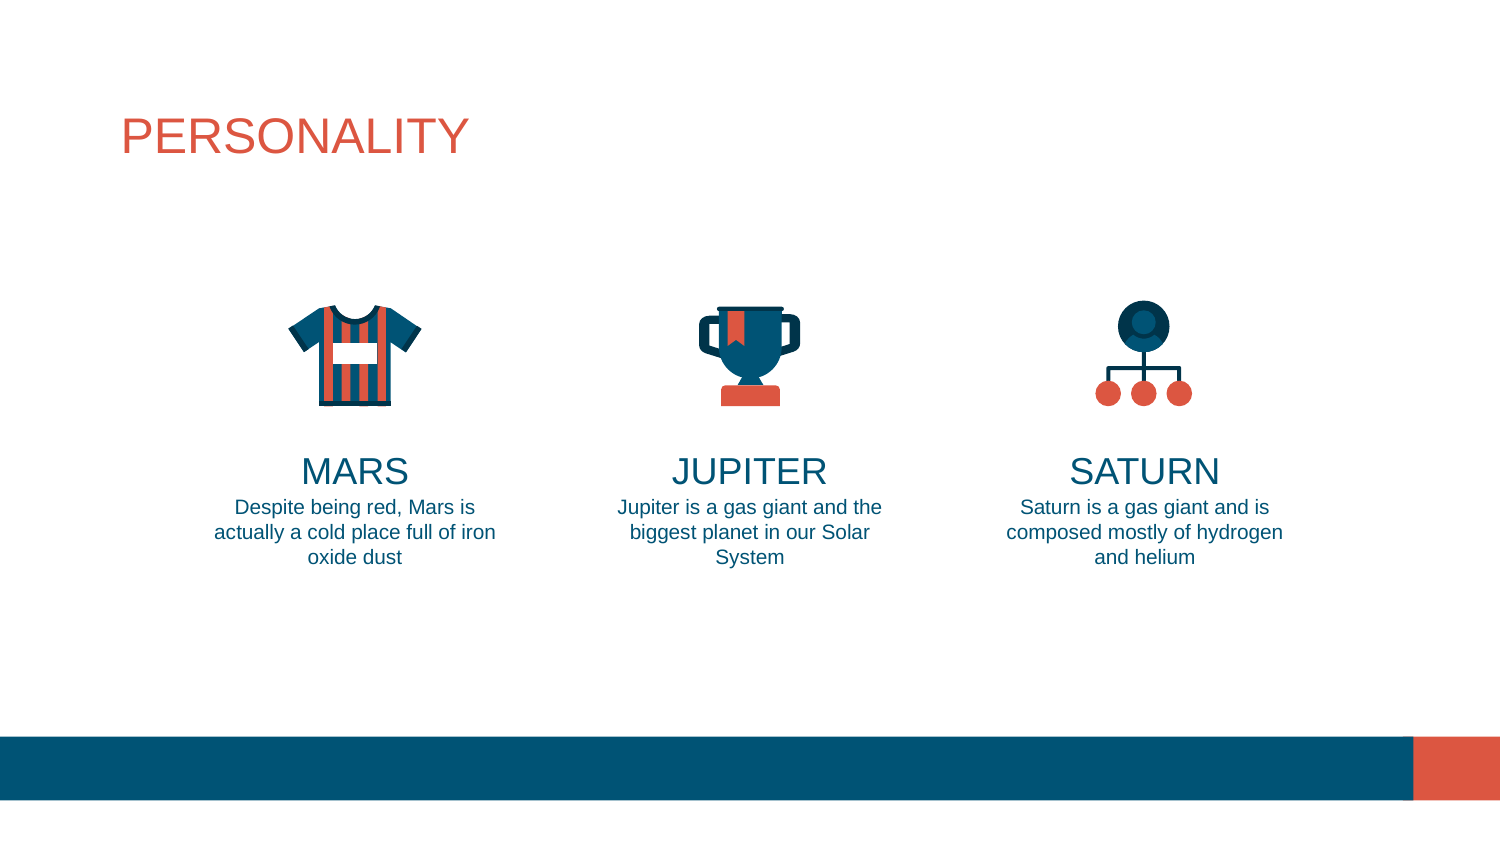

# PERSONALITY

MARS
JUPITER
SATURN
Despite being red, Mars is actually a cold place full of iron oxide dust
Jupiter is a gas giant and the biggest planet in our Solar System
Saturn is a gas giant and is composed mostly of hydrogen and helium